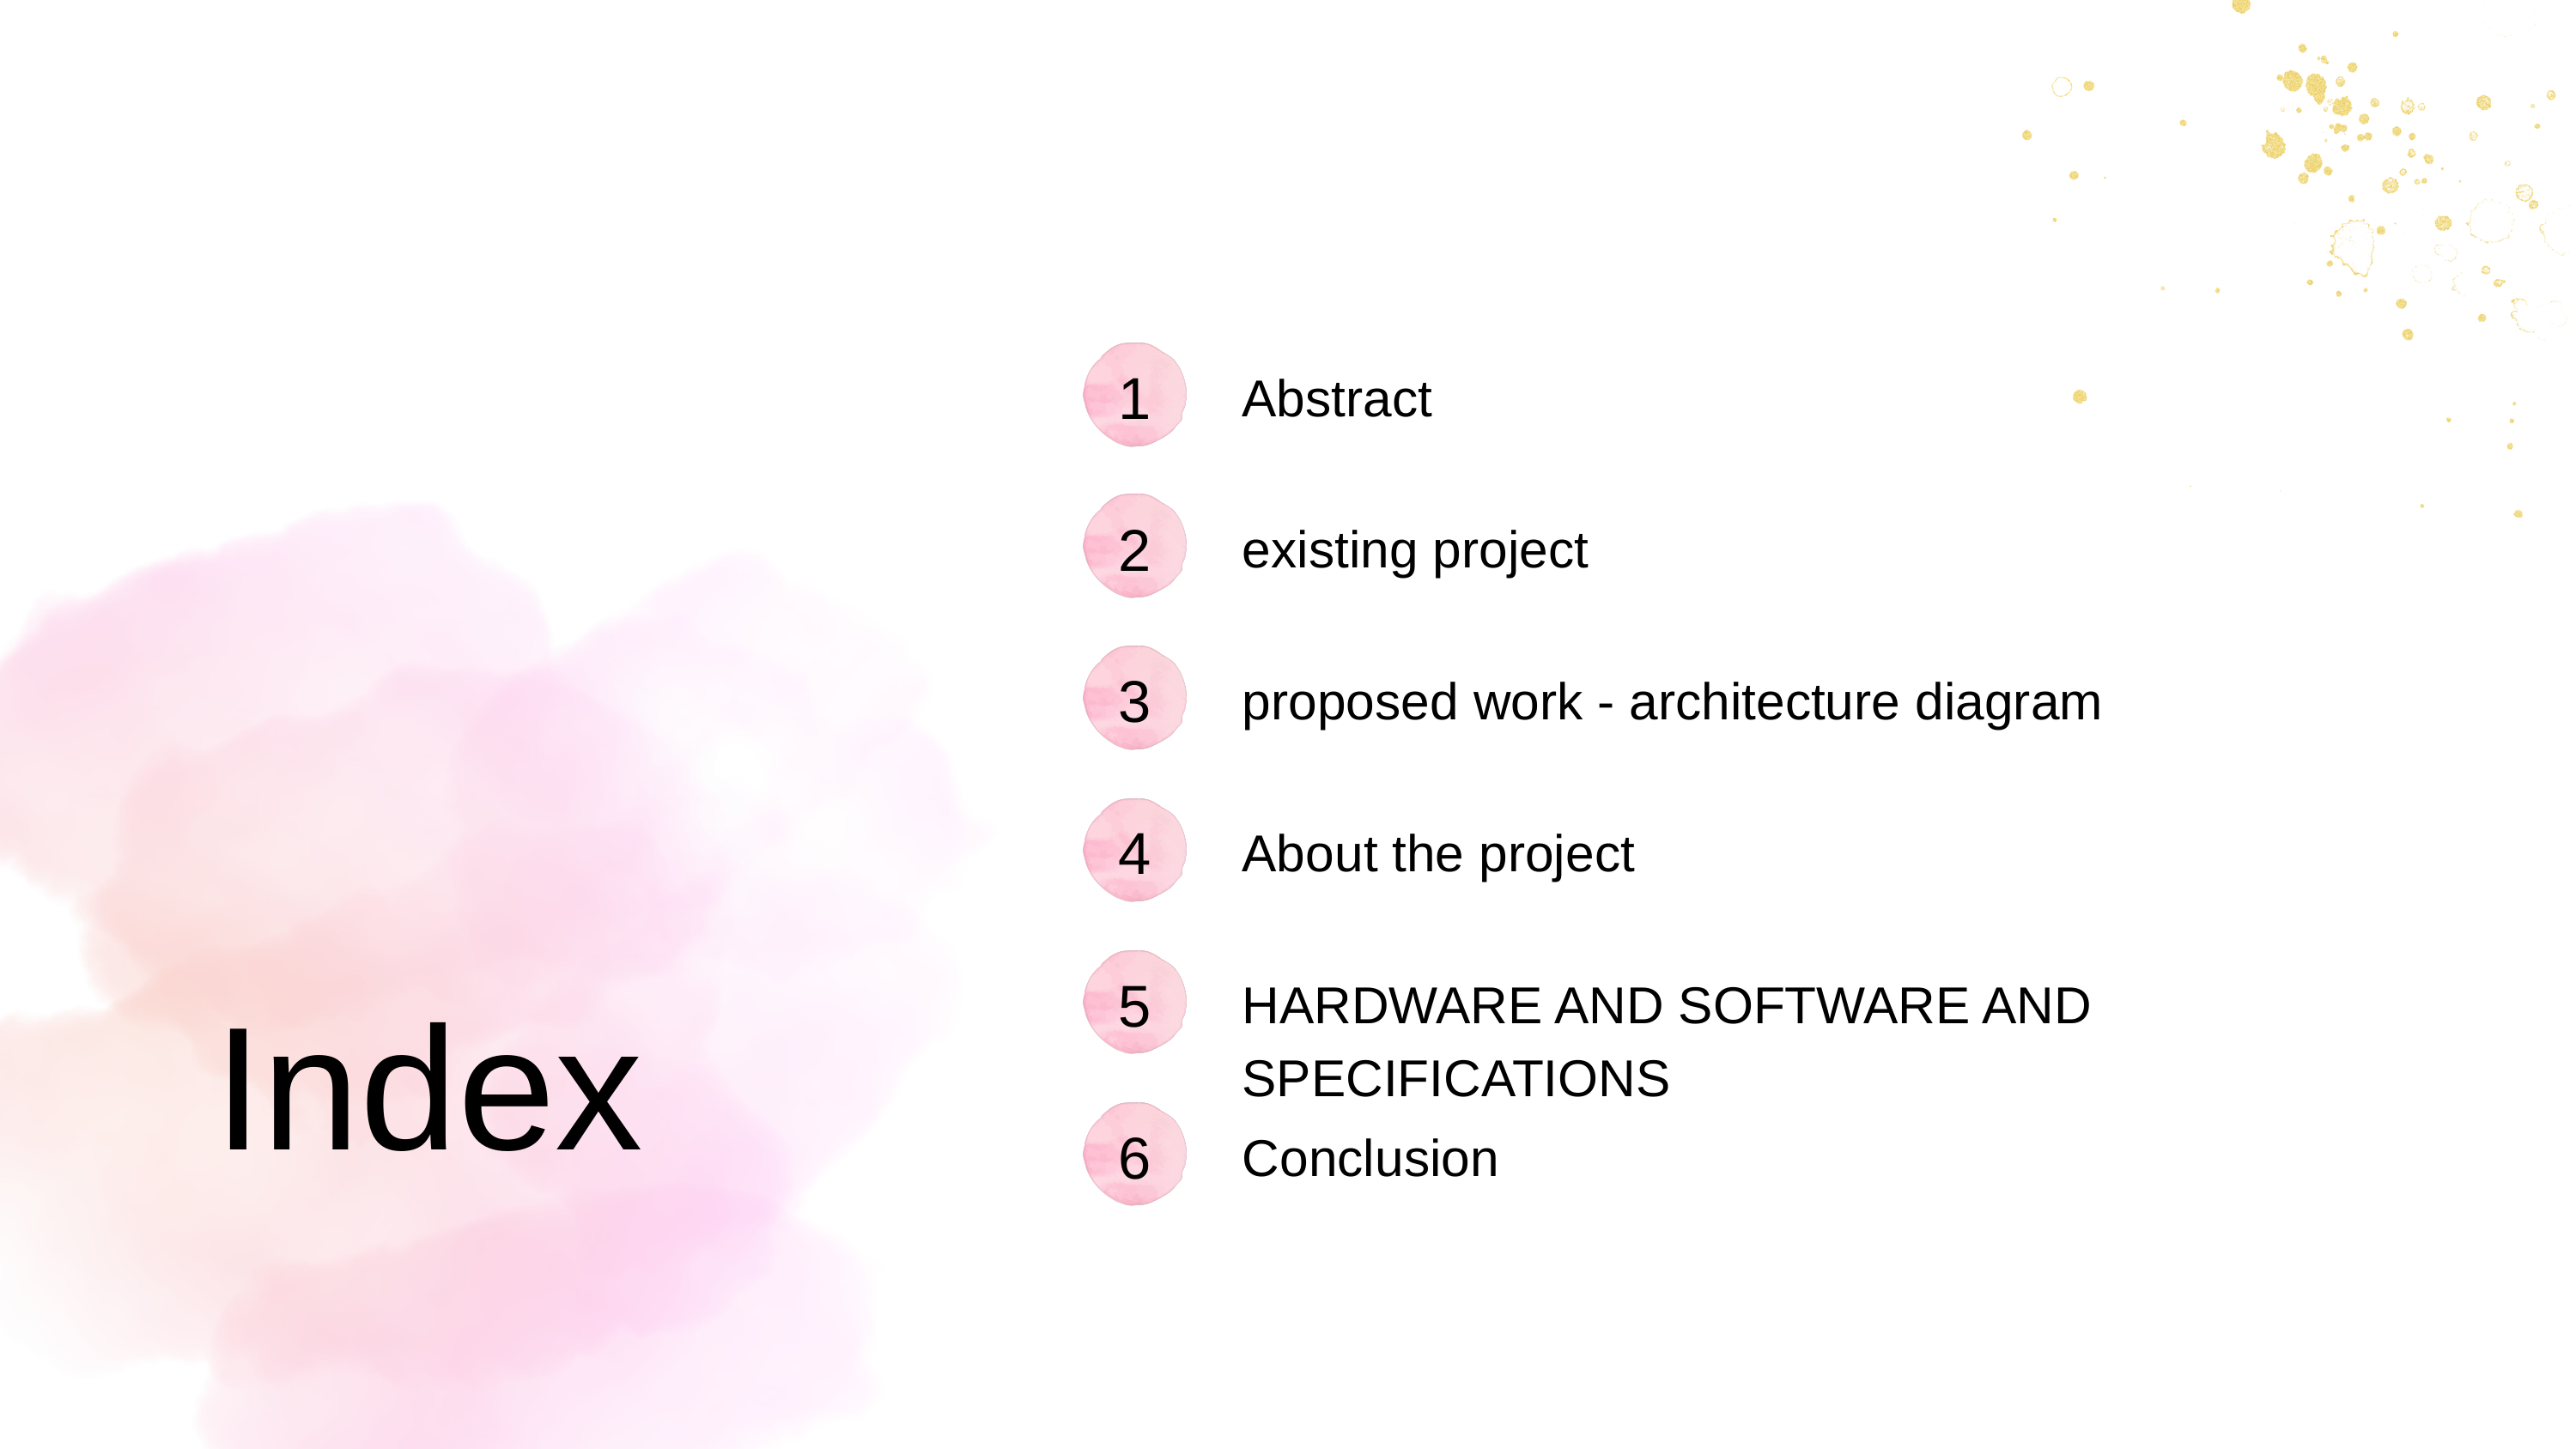

Abstract
1

existing project
2

proposed work - architecture diagram

3

About the project
4

Index
HARDWARE AND SOFTWARE AND SPECIFICATIONS

5

Conclusion

6